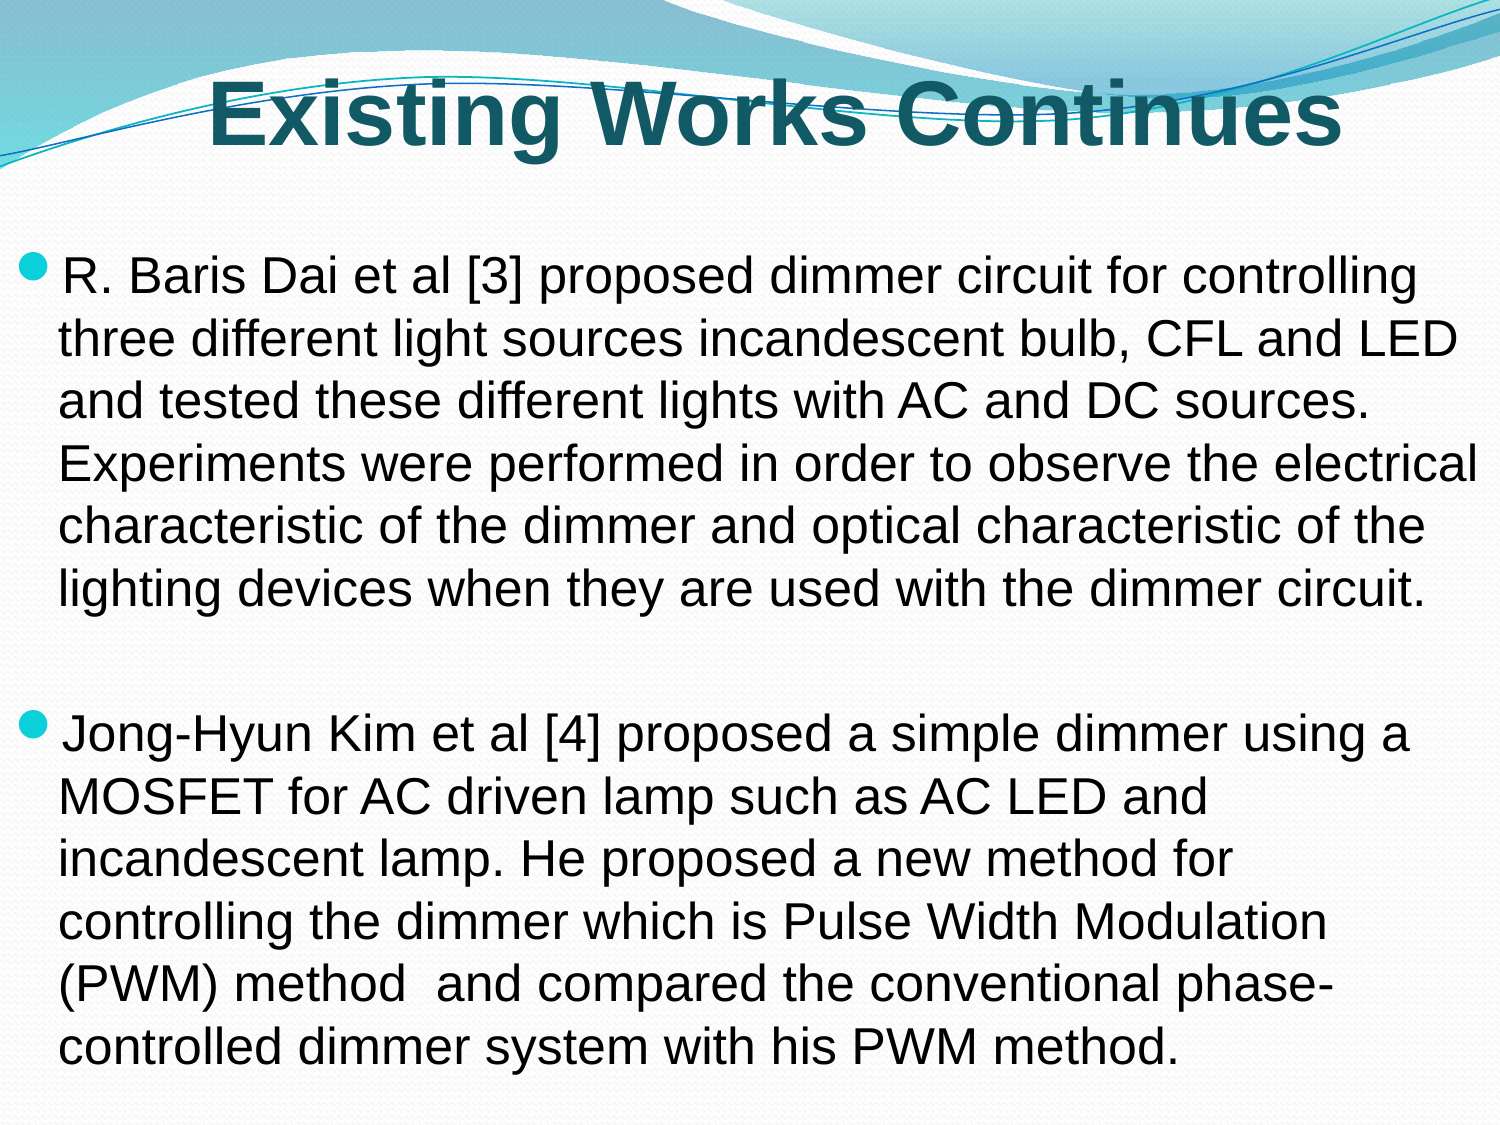

# Existing Works Continues
R. Baris Dai et al [3] proposed dimmer circuit for controlling three different light sources incandescent bulb, CFL and LED and tested these different lights with AC and DC sources. Experiments were performed in order to observe the electrical characteristic of the dimmer and optical characteristic of the lighting devices when they are used with the dimmer circuit.

Jong-Hyun Kim et al [4] proposed a simple dimmer using a MOSFET for AC driven lamp such as AC LED and incandescent lamp. He proposed a new method for controlling the dimmer which is Pulse Width Modulation (PWM) method  and compared the conventional phase-controlled dimmer system with his PWM method.